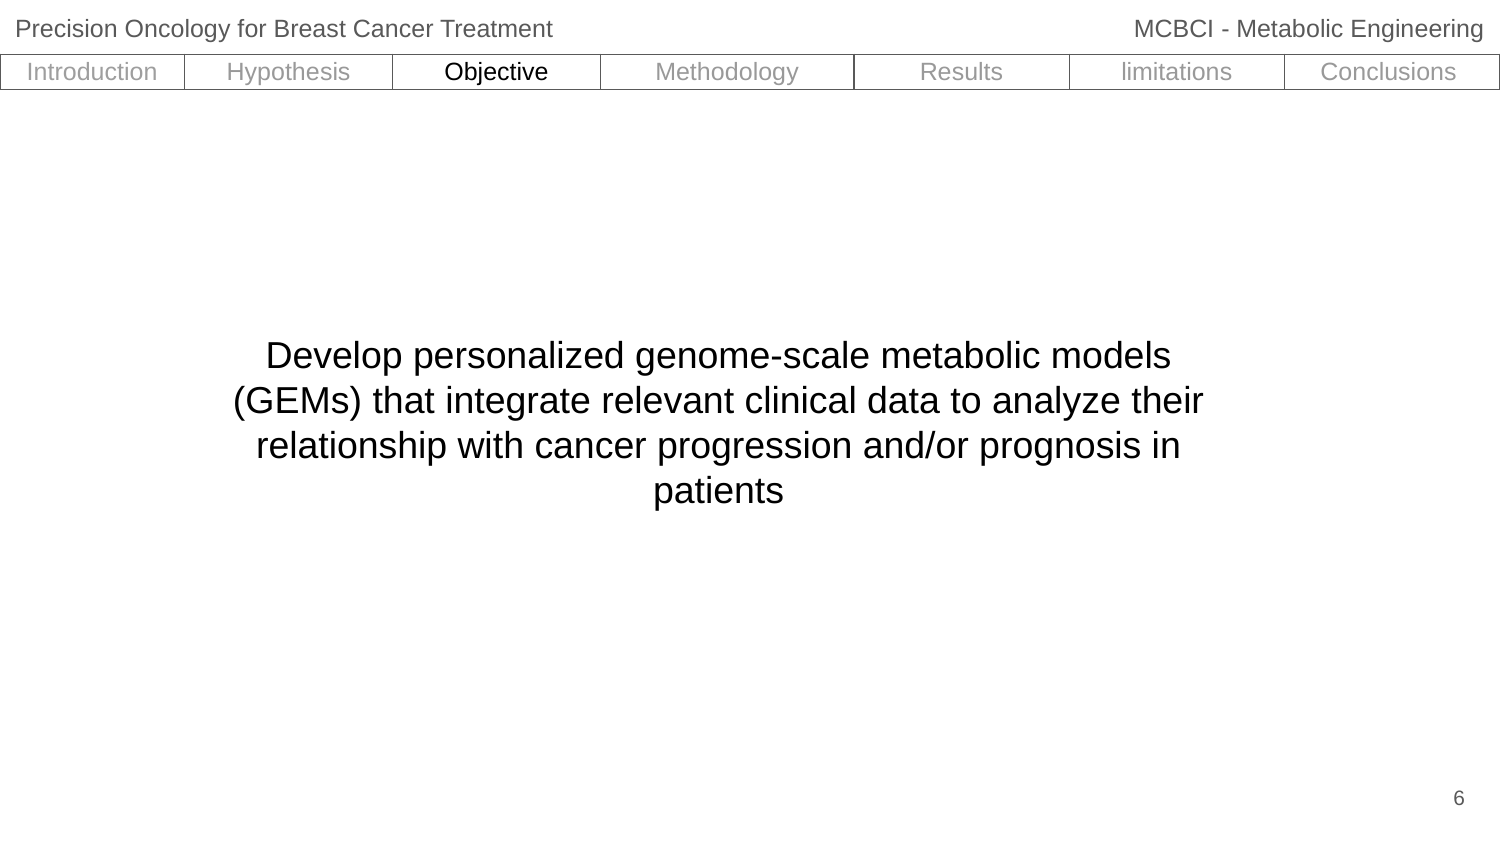

Precision Oncology for Breast Cancer Treatment
MCBCI - Metabolic Engineering
| Introduction | Hypothesis | Objective | Methodology | Results | limitations | Conclusions |
| --- | --- | --- | --- | --- | --- | --- |
Develop personalized genome-scale metabolic models (GEMs) that integrate relevant clinical data to analyze their relationship with cancer progression and/or prognosis in patients
6